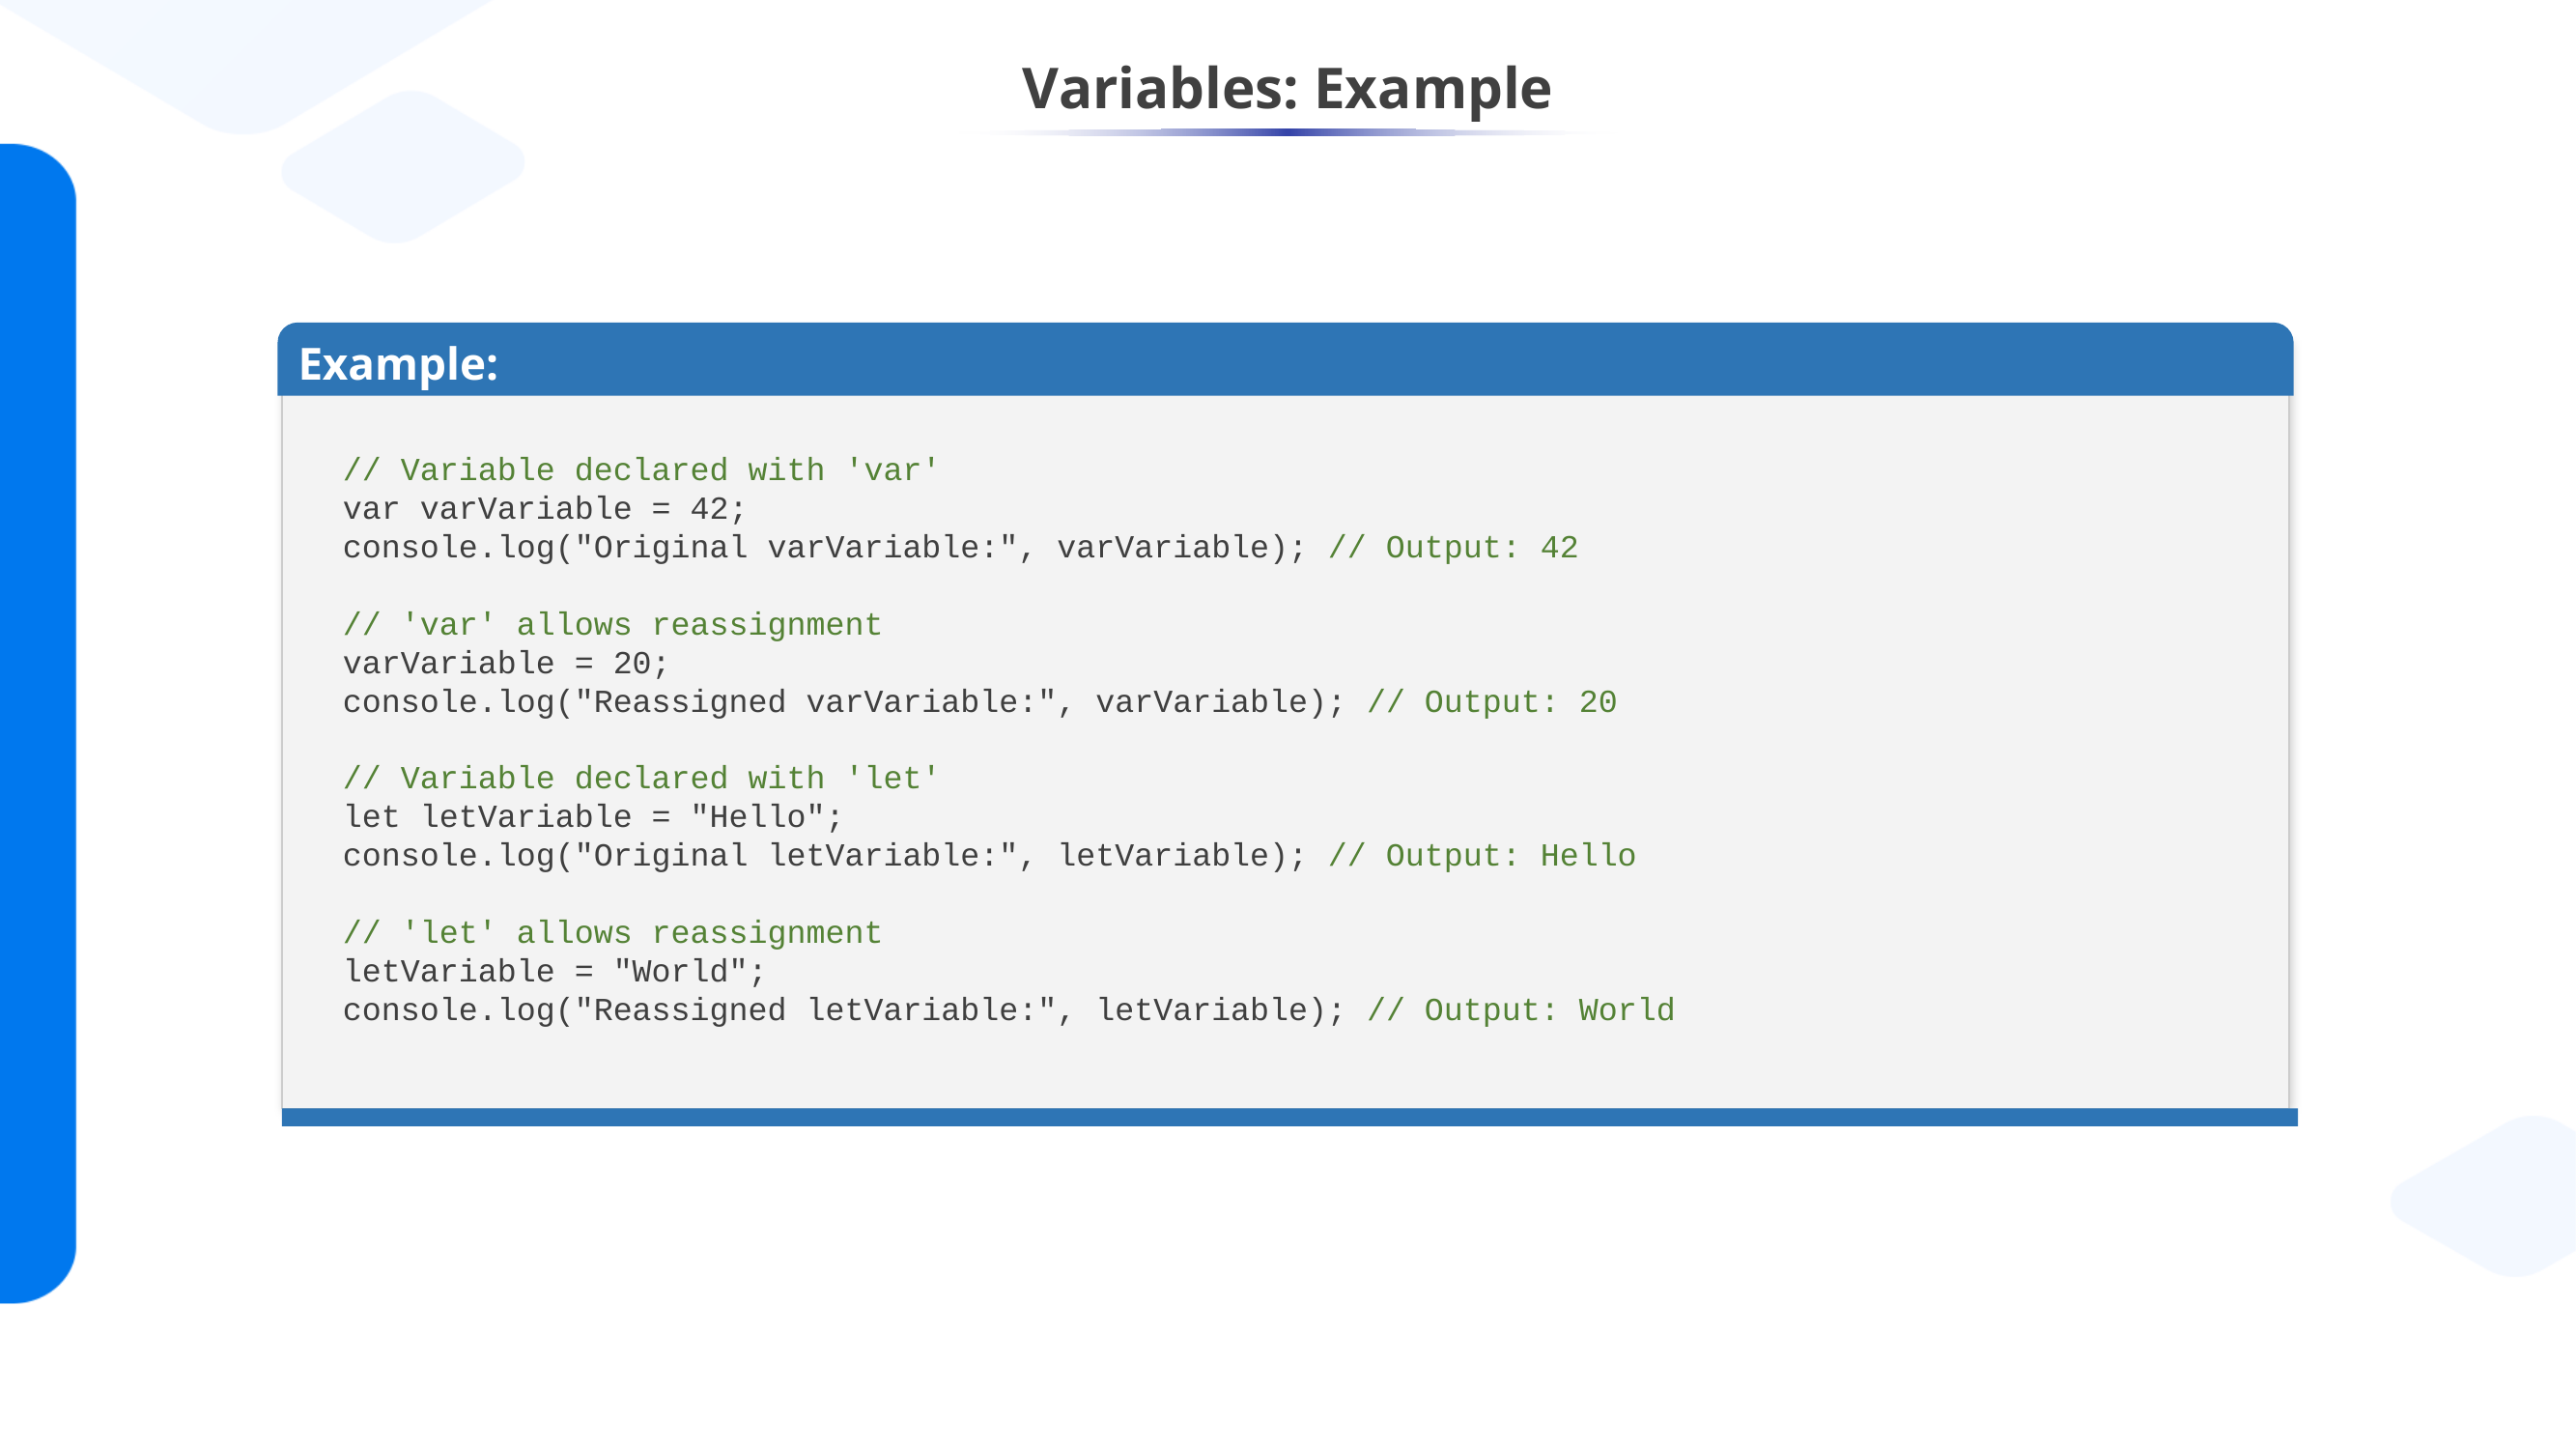

# Variables: Example

Example:

// Variable declared with 'var'
var varVariable = 42;
console.log("Original varVariable:", varVariable); // Output: 42

// 'var' allows reassignment
varVariable = 20;
console.log("Reassigned varVariable:", varVariable); // Output: 20

// Variable declared with 'let'
let letVariable = "Hello";
console.log("Original letVariable:", letVariable); // Output: Hello

// 'let' allows reassignment
letVariable = "World";
console.log("Reassigned letVariable:", letVariable); // Output: World